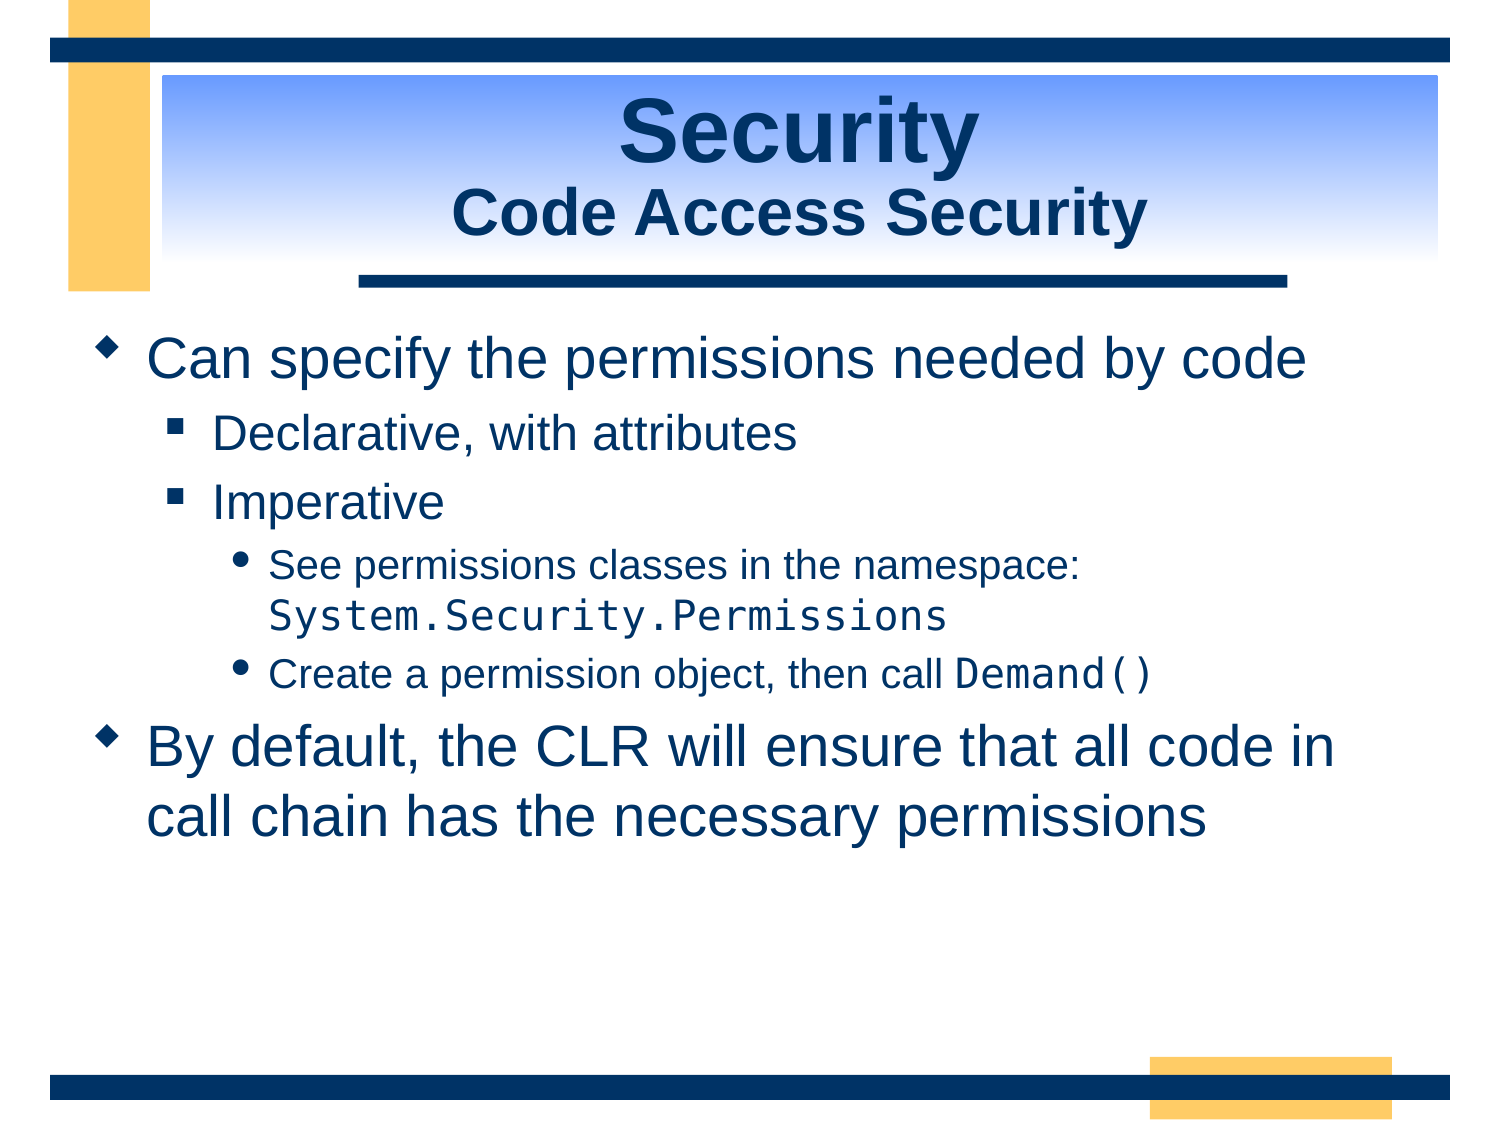

# Security Code Access Security
Can specify the permissions needed by code
Declarative, with attributes
Imperative
See permissions classes in the namespace: System.Security.Permissions
Create a permission object, then call Demand()
By default, the CLR will ensure that all code in call chain has the necessary permissions